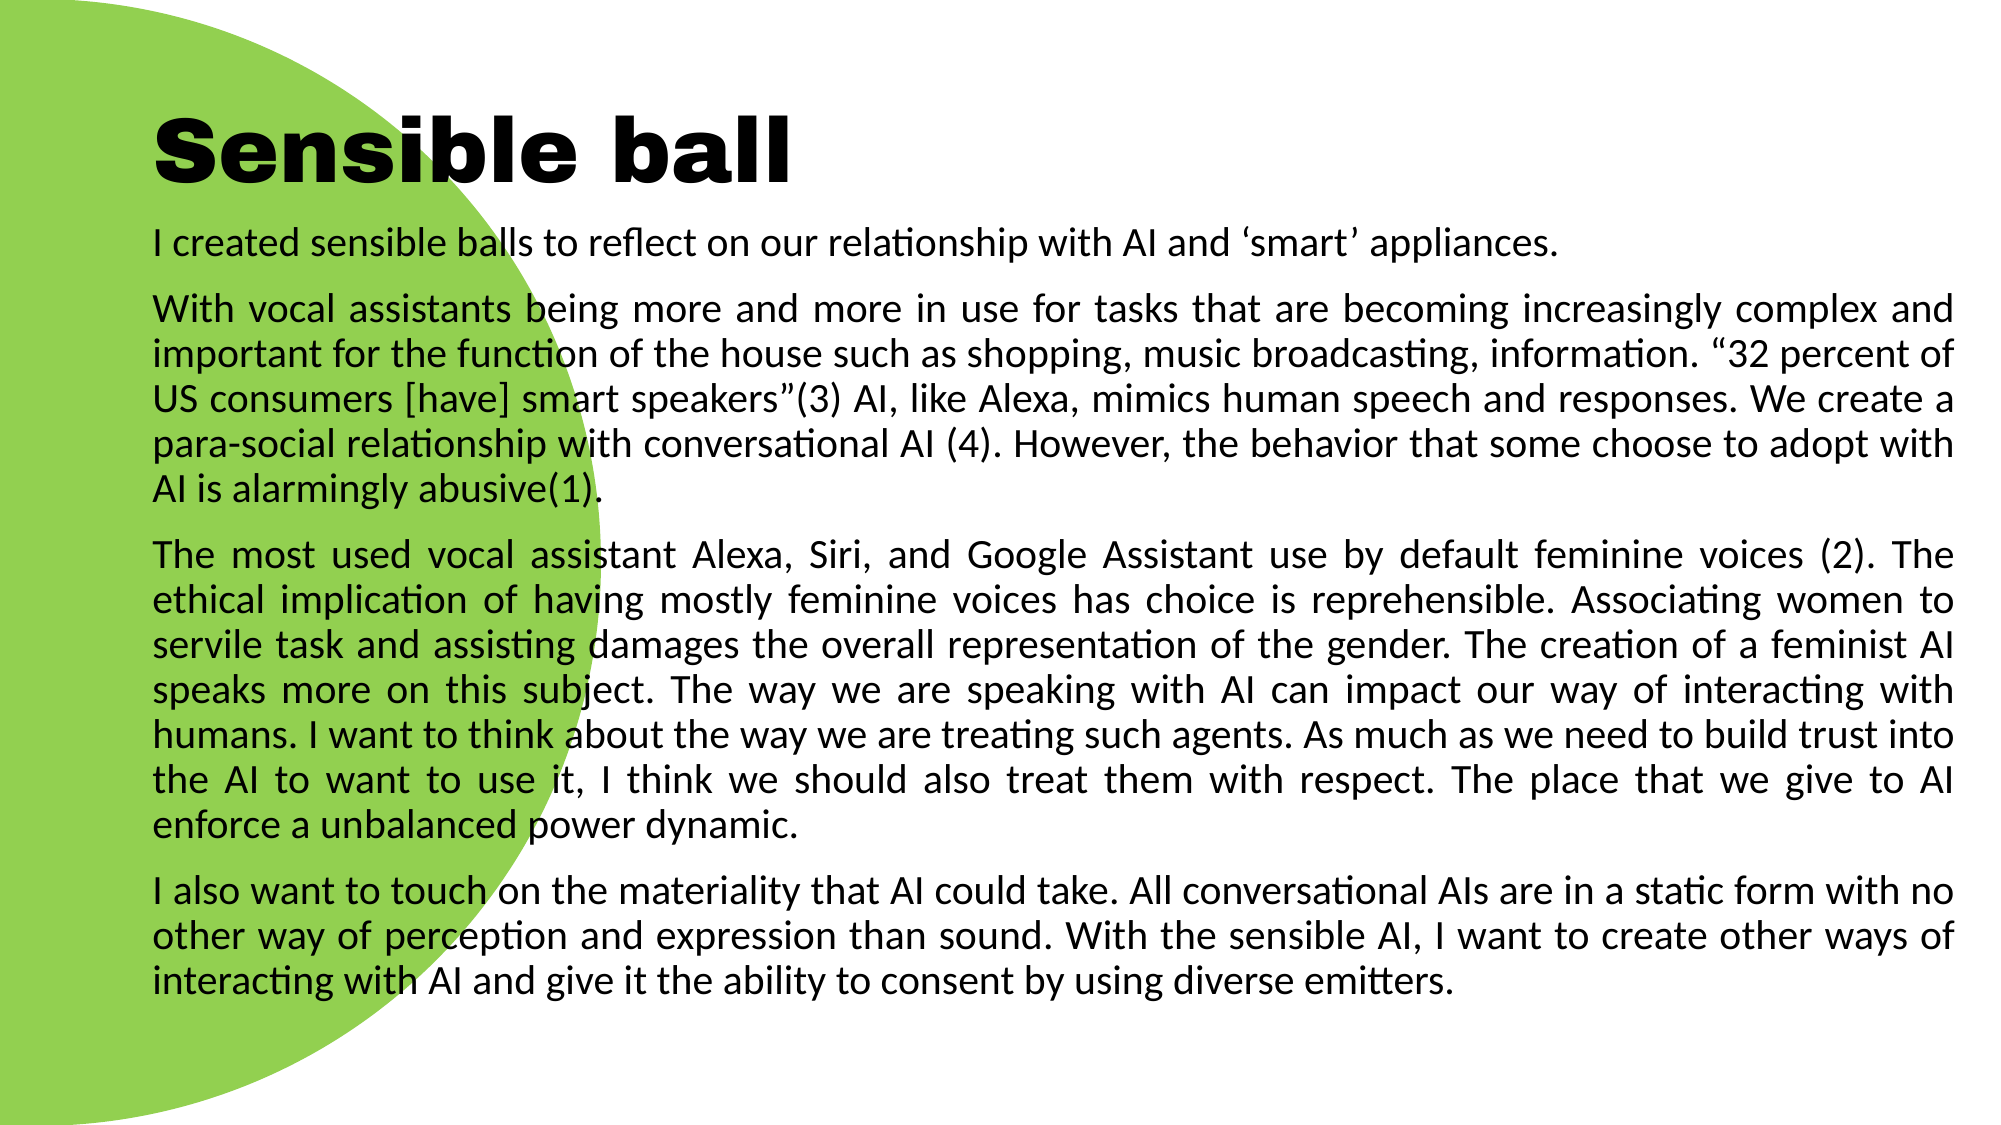

# Sensible ball
I created sensible balls to reflect on our relationship with AI and ‘smart’ appliances.
With vocal assistants being more and more in use for tasks that are becoming increasingly complex and important for the function of the house such as shopping, music broadcasting, information. “32 percent of US consumers [have] smart speakers”(3) AI, like Alexa, mimics human speech and responses. We create a para-social relationship with conversational AI (4). However, the behavior that some choose to adopt with AI is alarmingly abusive(1).
The most used vocal assistant Alexa, Siri, and Google Assistant use by default feminine voices (2). The ethical implication of having mostly feminine voices has choice is reprehensible. Associating women to servile task and assisting damages the overall representation of the gender. The creation of a feminist AI speaks more on this subject. The way we are speaking with AI can impact our way of interacting with humans. I want to think about the way we are treating such agents. As much as we need to build trust into the AI to want to use it, I think we should also treat them with respect. The place that we give to AI enforce a unbalanced power dynamic.
I also want to touch on the materiality that AI could take. All conversational AIs are in a static form with no other way of perception and expression than sound. With the sensible AI, I want to create other ways of interacting with AI and give it the ability to consent by using diverse emitters.